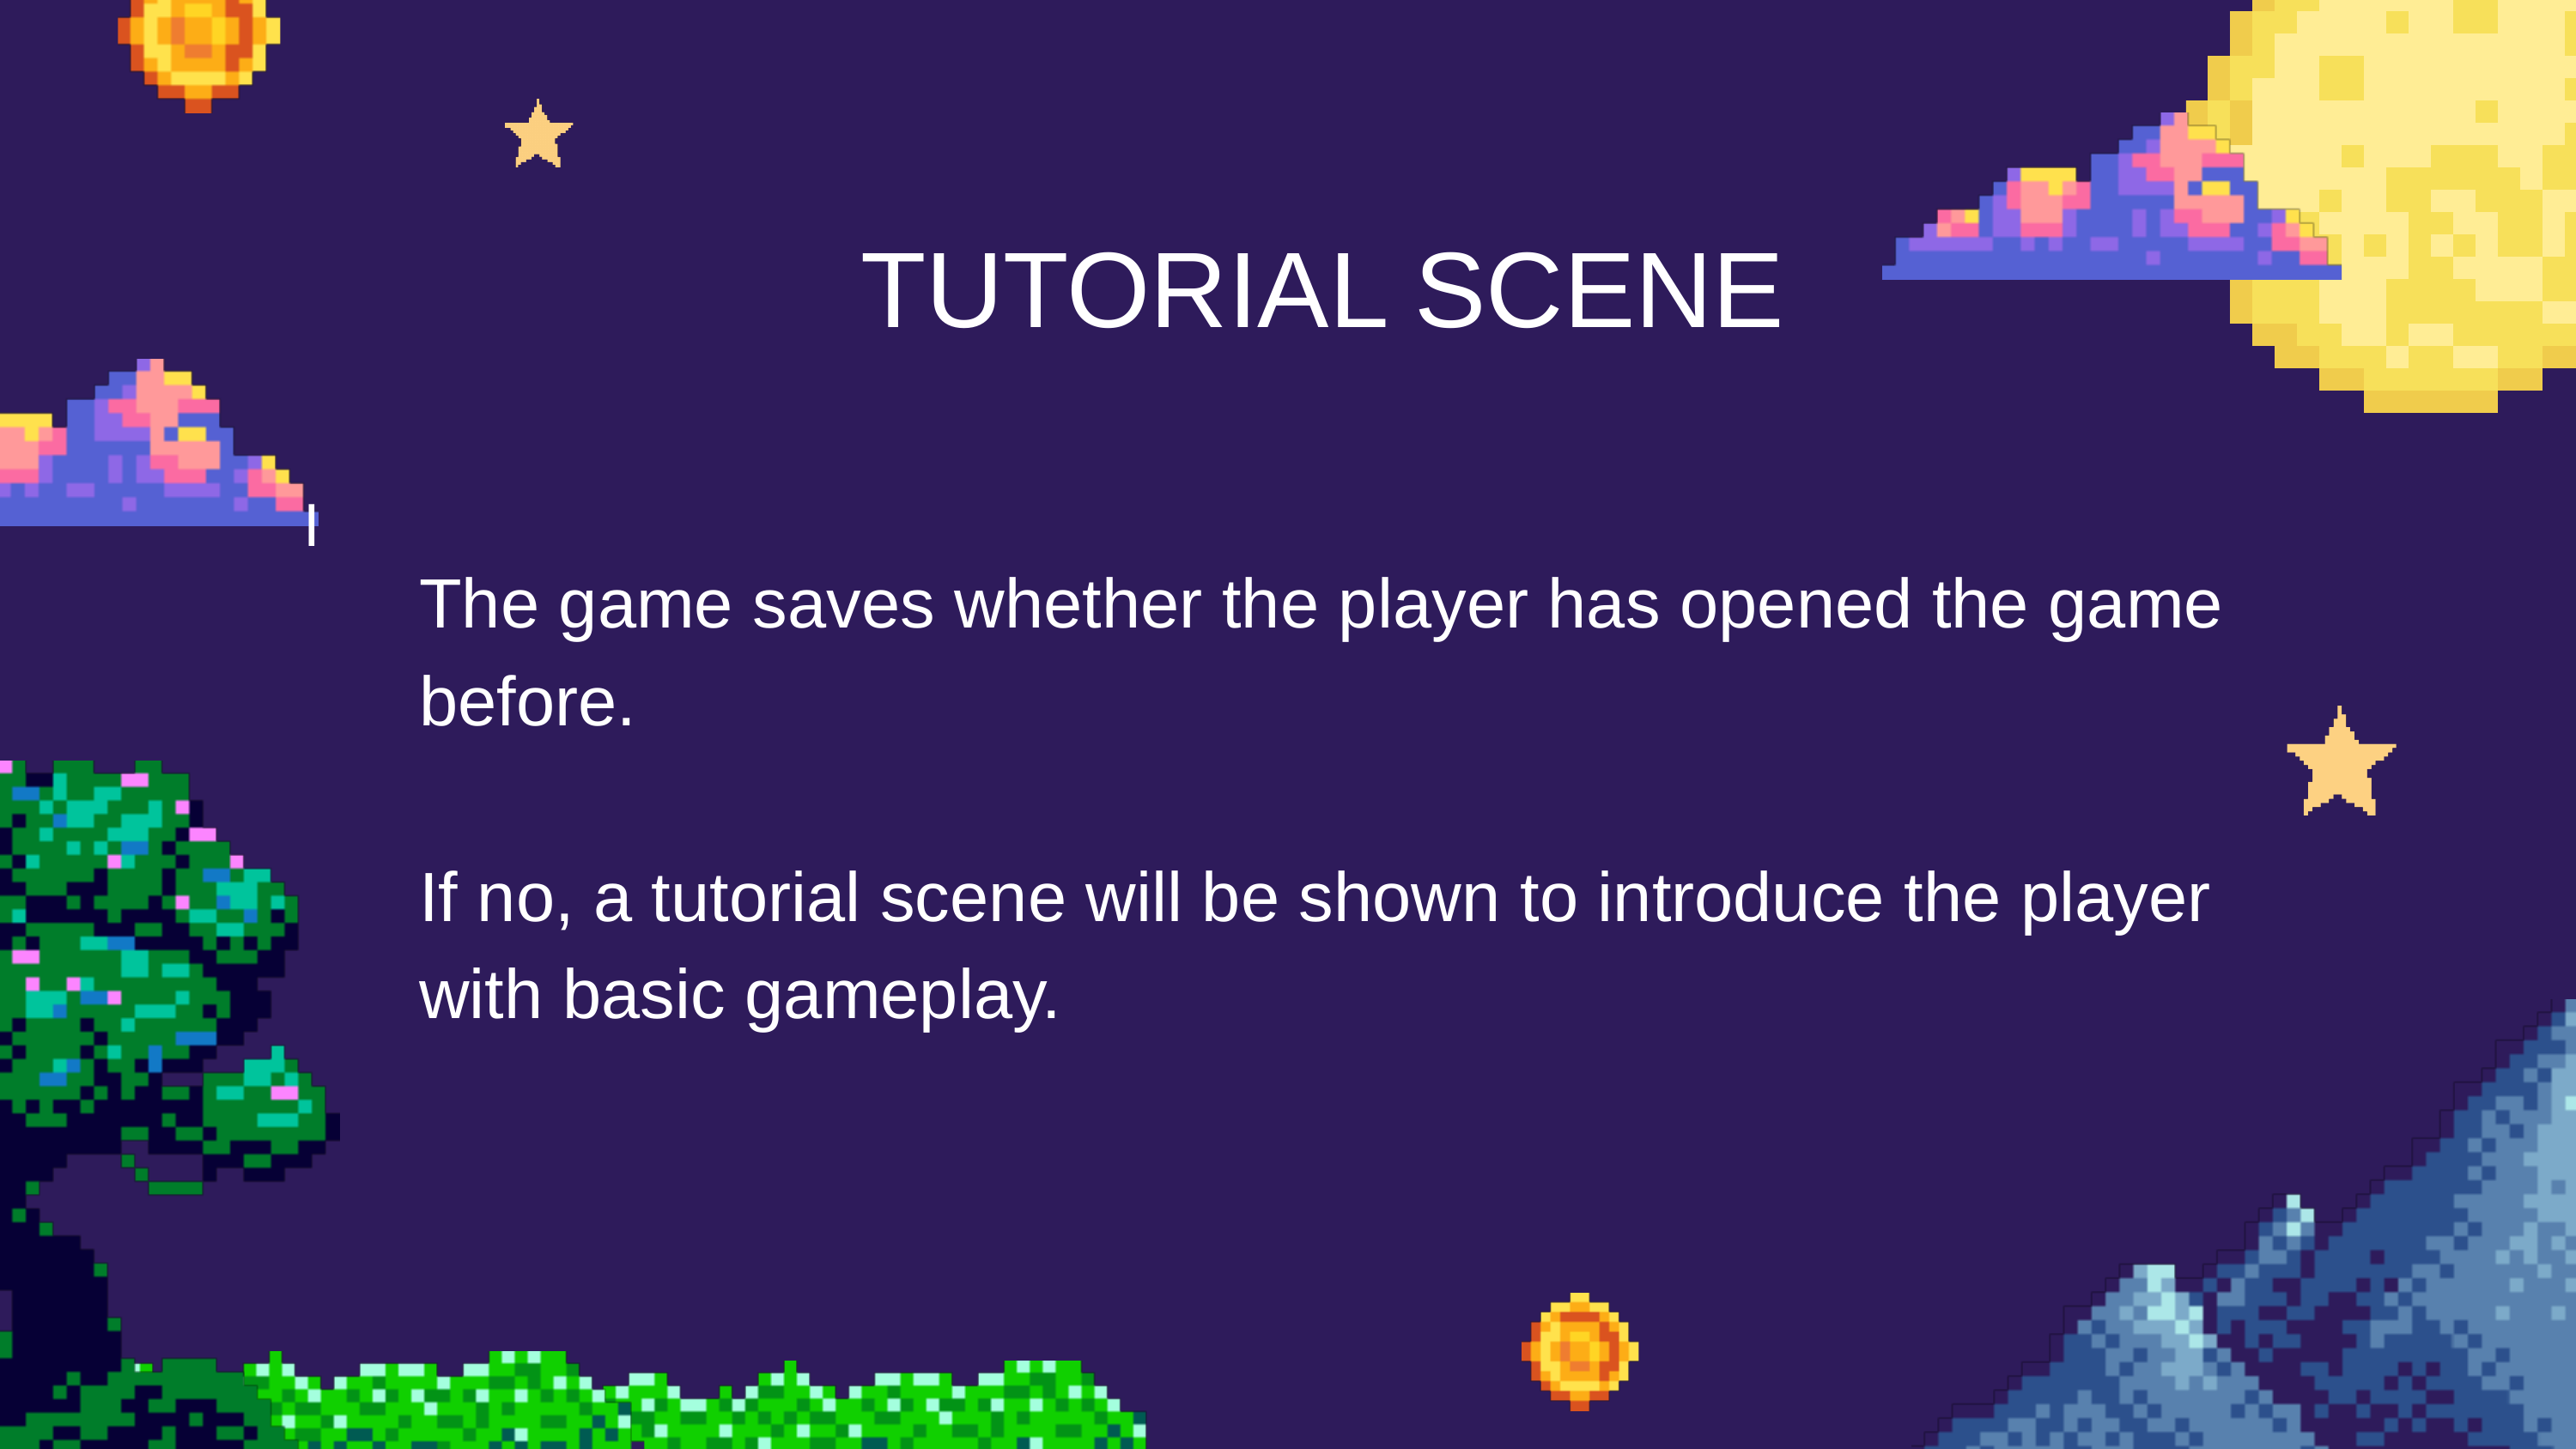

TUTORIAL SCENE

I
The game saves whether the player has opened the game before.

If no, a tutorial scene will be shown to introduce the player with basic gameplay.